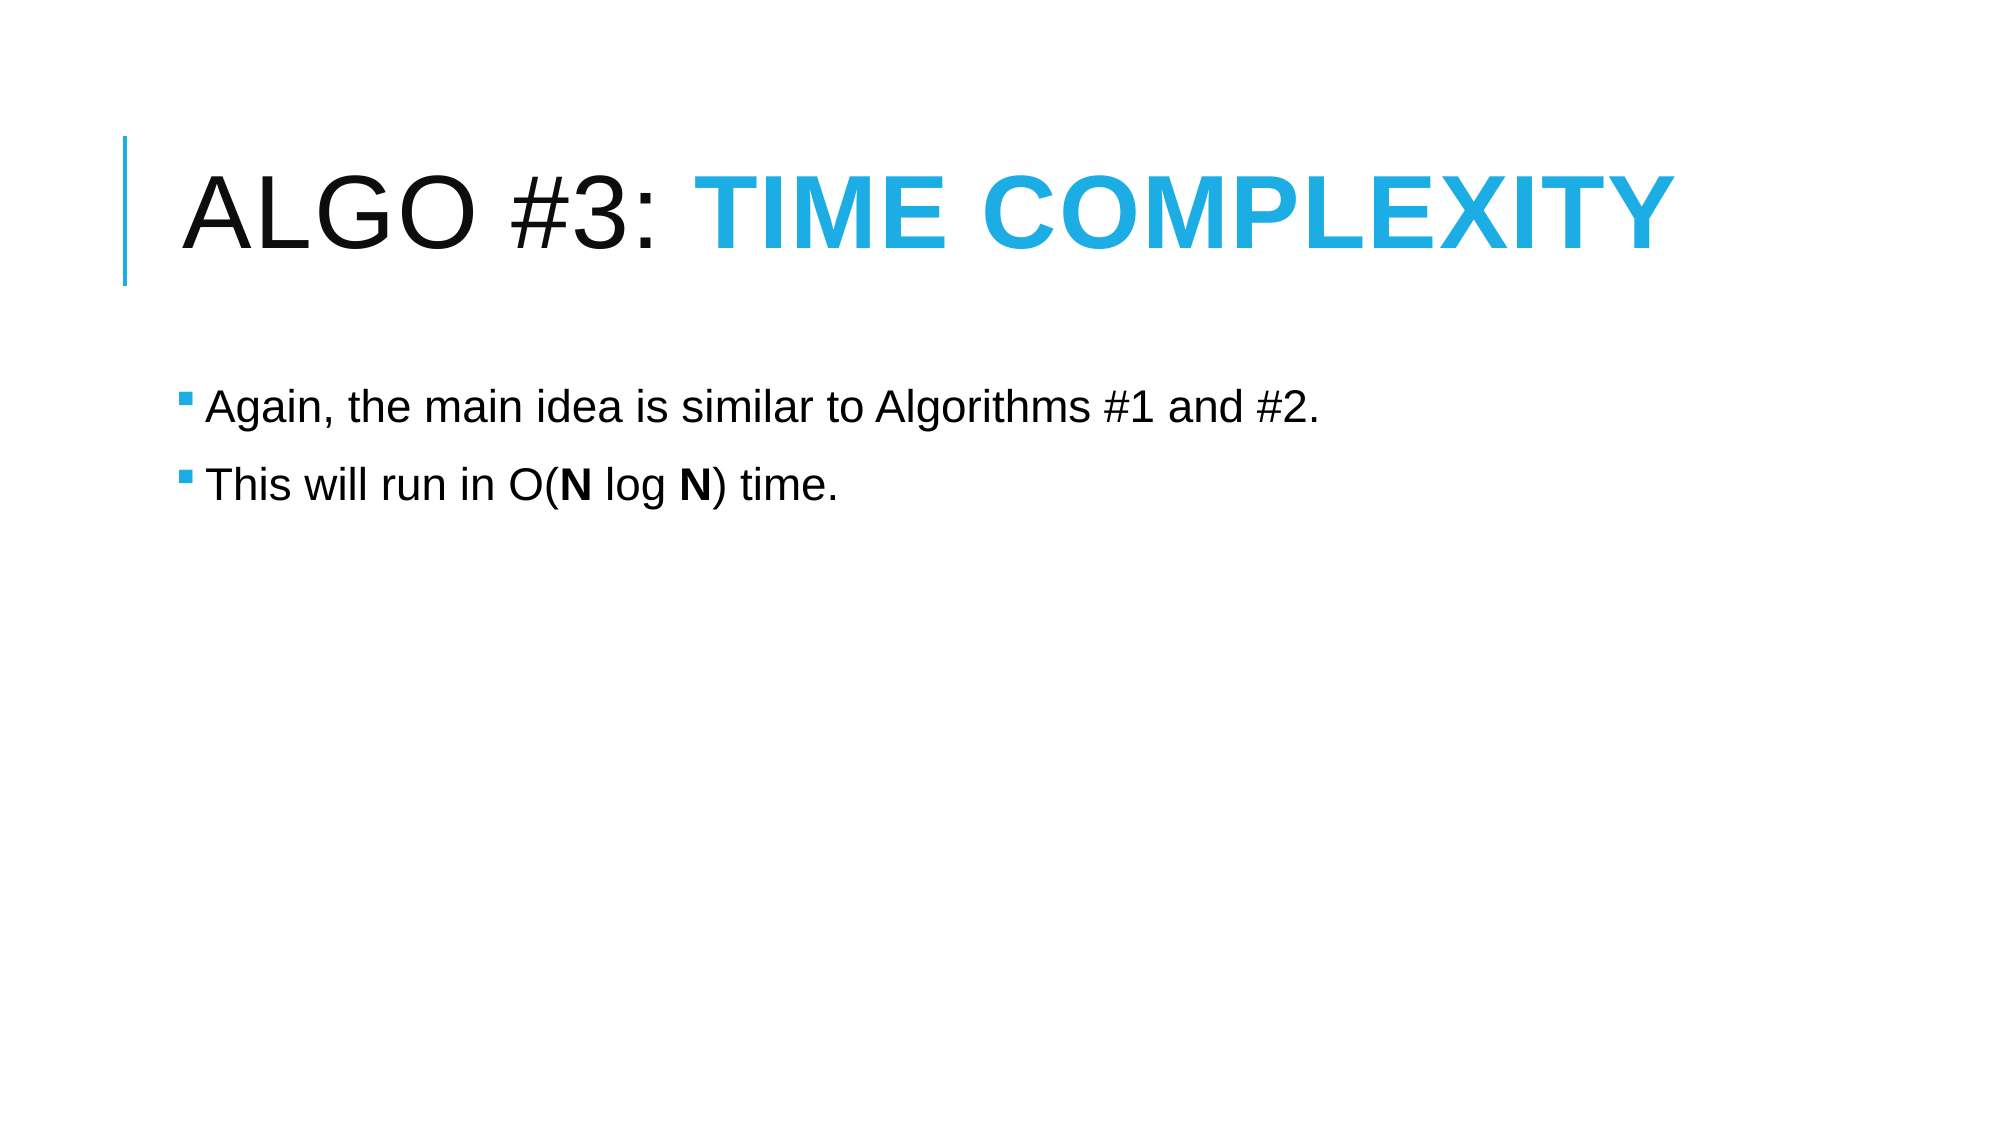

# Algo #3: Time complexity
Again, the main idea is similar to Algorithms #1 and #2.
This will run in O(N log N) time.